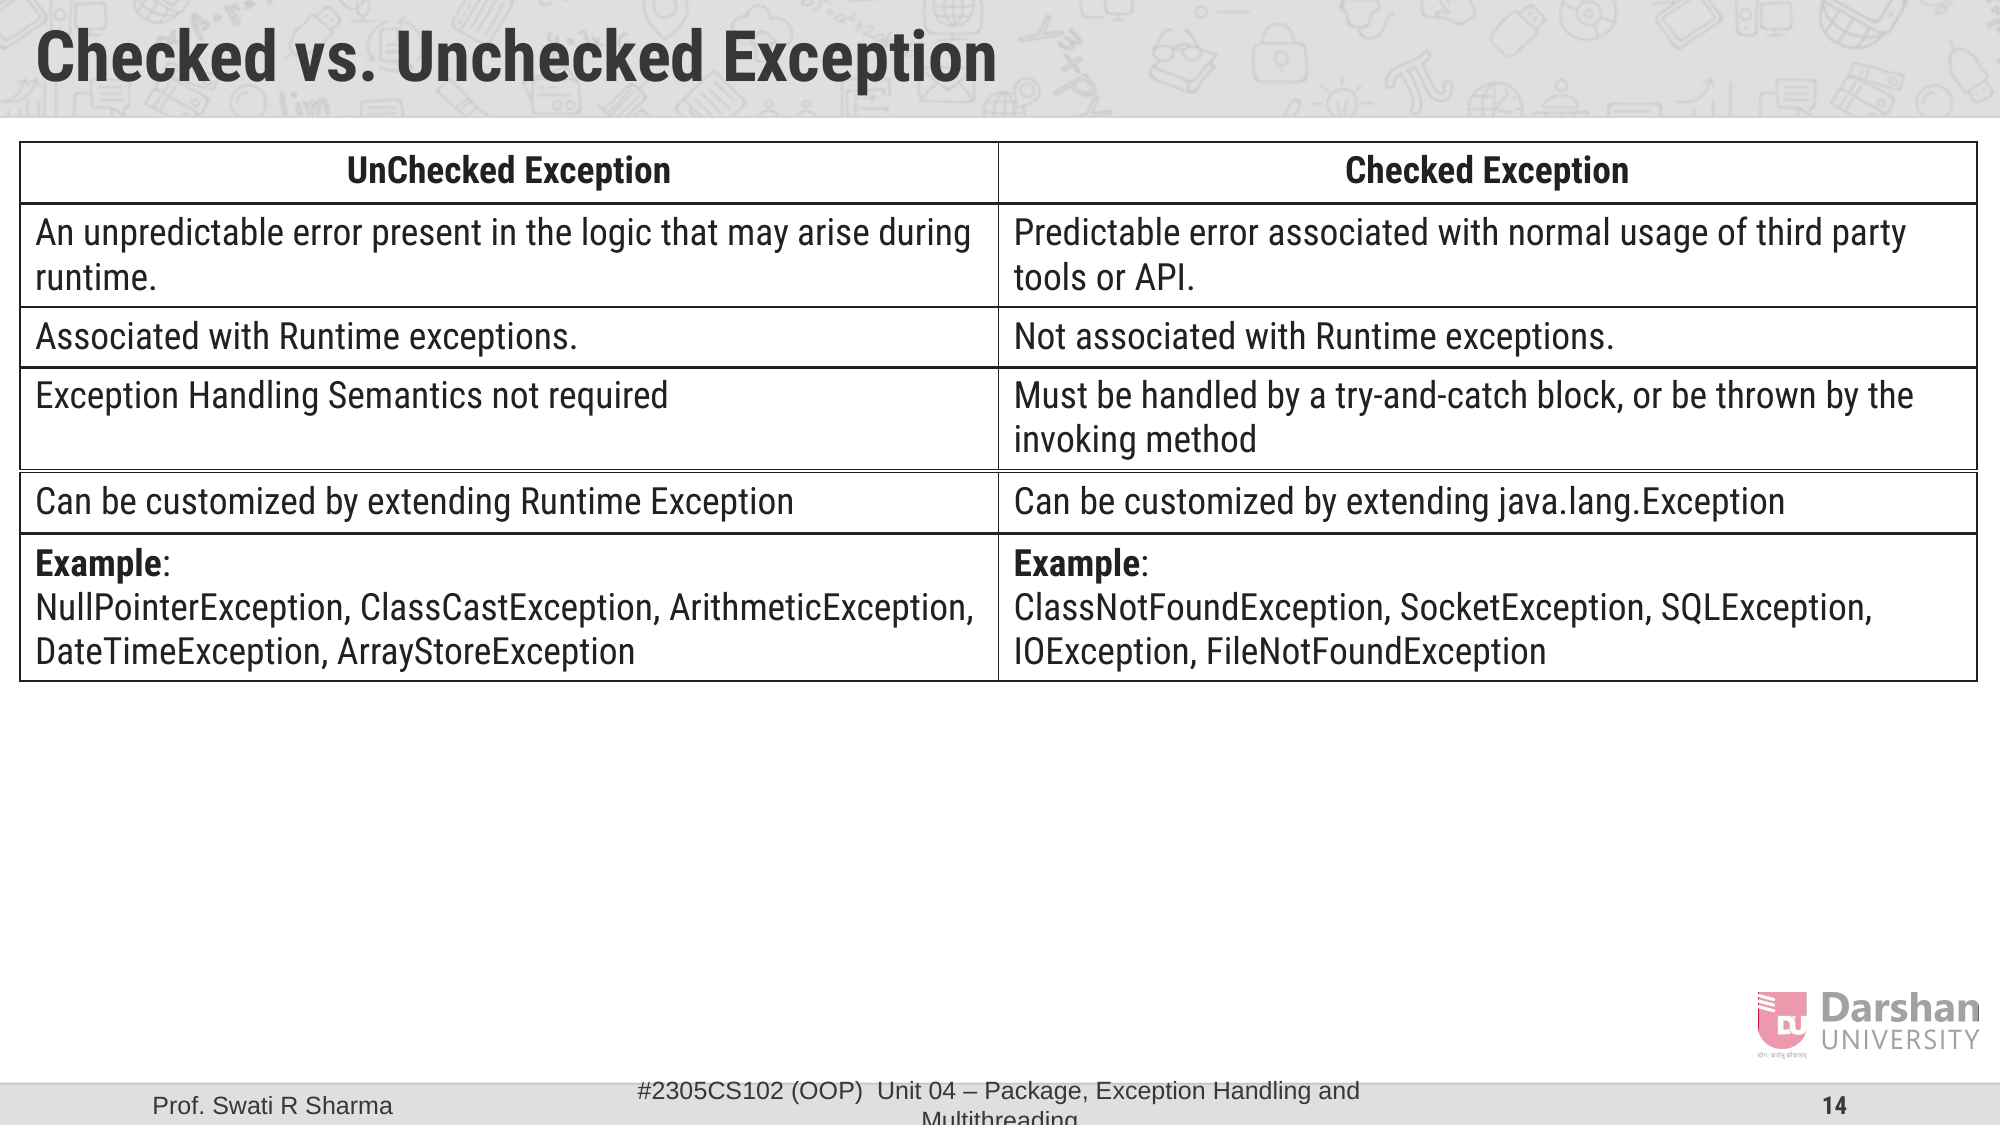

# Checked vs. Unchecked Exception
| UnChecked Exception | Checked Exception |
| --- | --- |
| An unpredictable error present in the logic that may arise during runtime. | Predictable error associated with normal usage of third party tools or API. |
| --- | --- |
| Associated with Runtime exceptions. | Not associated with Runtime exceptions. |
| --- | --- |
| Exception Handling Semantics not required | Must be handled by a try-and-catch block, or be thrown by the invoking method |
| --- | --- |
| Can be customized by extending Runtime Exception | Can be customized by extending java.lang.Exception |
| --- | --- |
| Example: NullPointerException, ClassCastException, ArithmeticException, DateTimeException, ArrayStoreException | Example: ClassNotFoundException, SocketException, SQLException, IOException, FileNotFoundException |
| --- | --- |